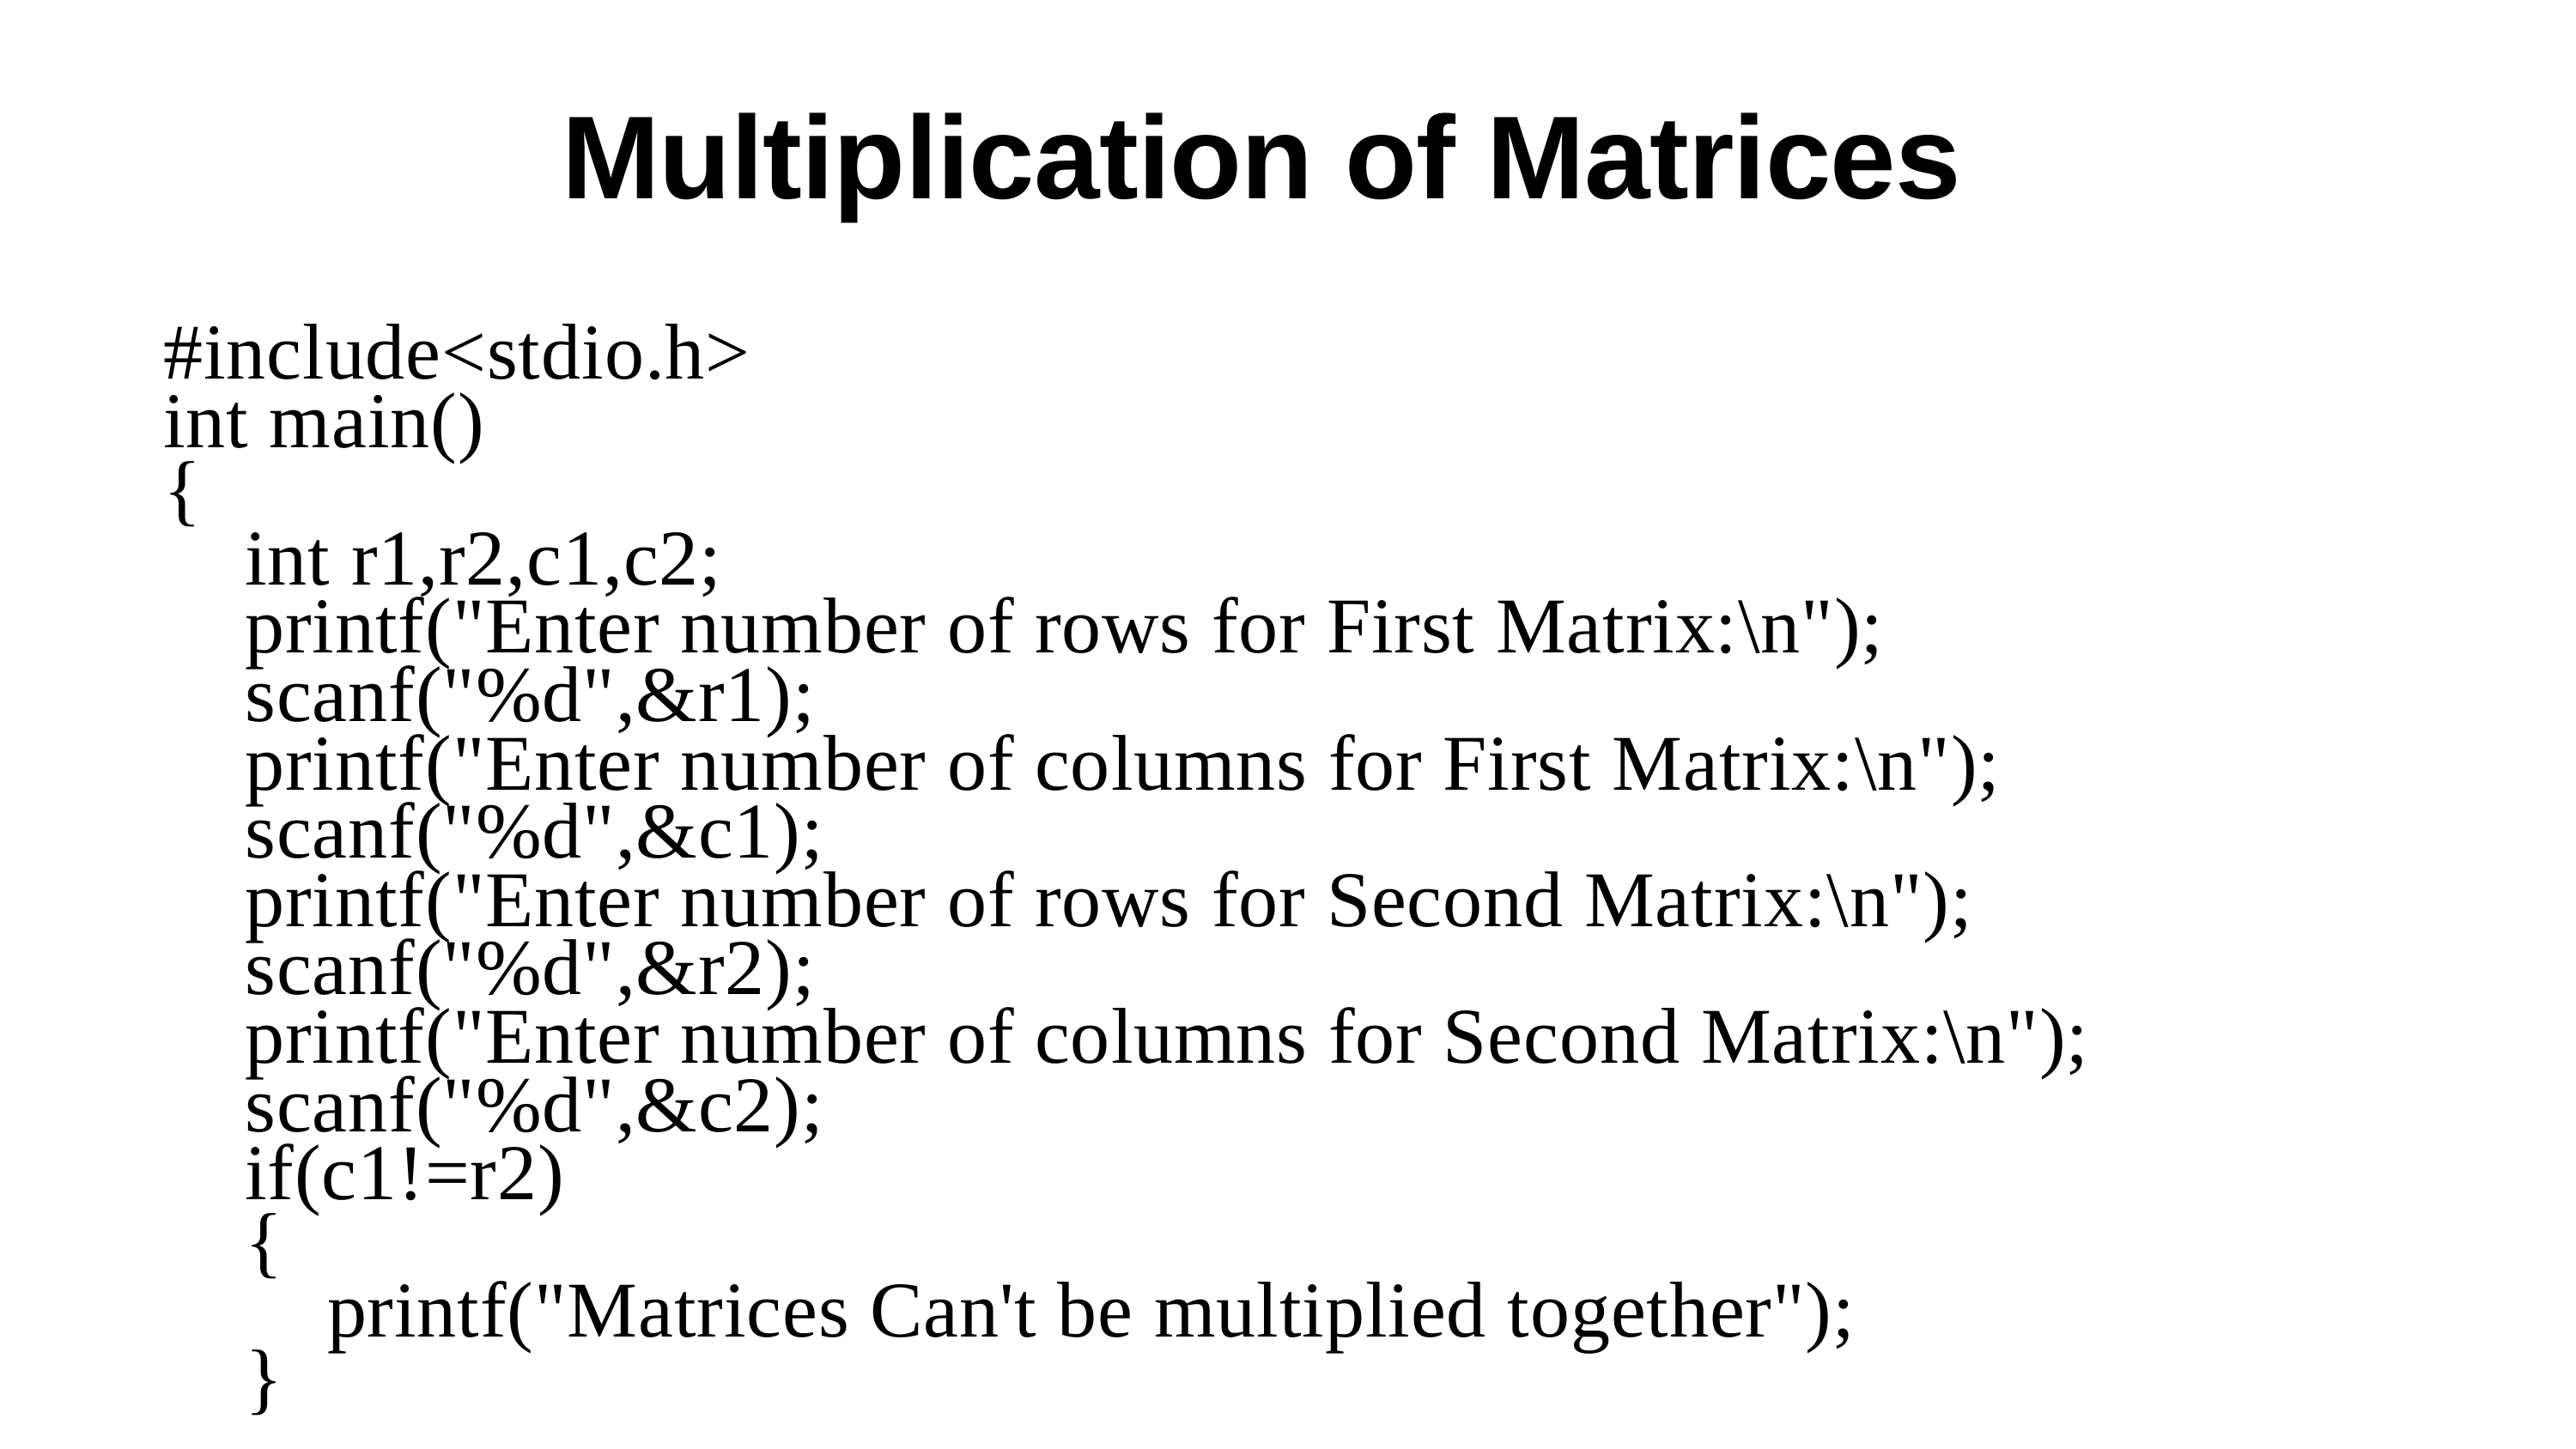

Multiplication of Matrices
#include<stdio.h>
int main()
{
    int r1,r2,c1,c2;
    printf("Enter number of rows for First Matrix:\n");
    scanf("%d",&r1);
    printf("Enter number of columns for First Matrix:\n");
    scanf("%d",&c1);
    printf("Enter number of rows for Second Matrix:\n");
    scanf("%d",&r2);
    printf("Enter number of columns for Second Matrix:\n");
    scanf("%d",&c2);
    if(c1!=r2)
    {
        printf("Matrices Can't be multiplied together");
    }